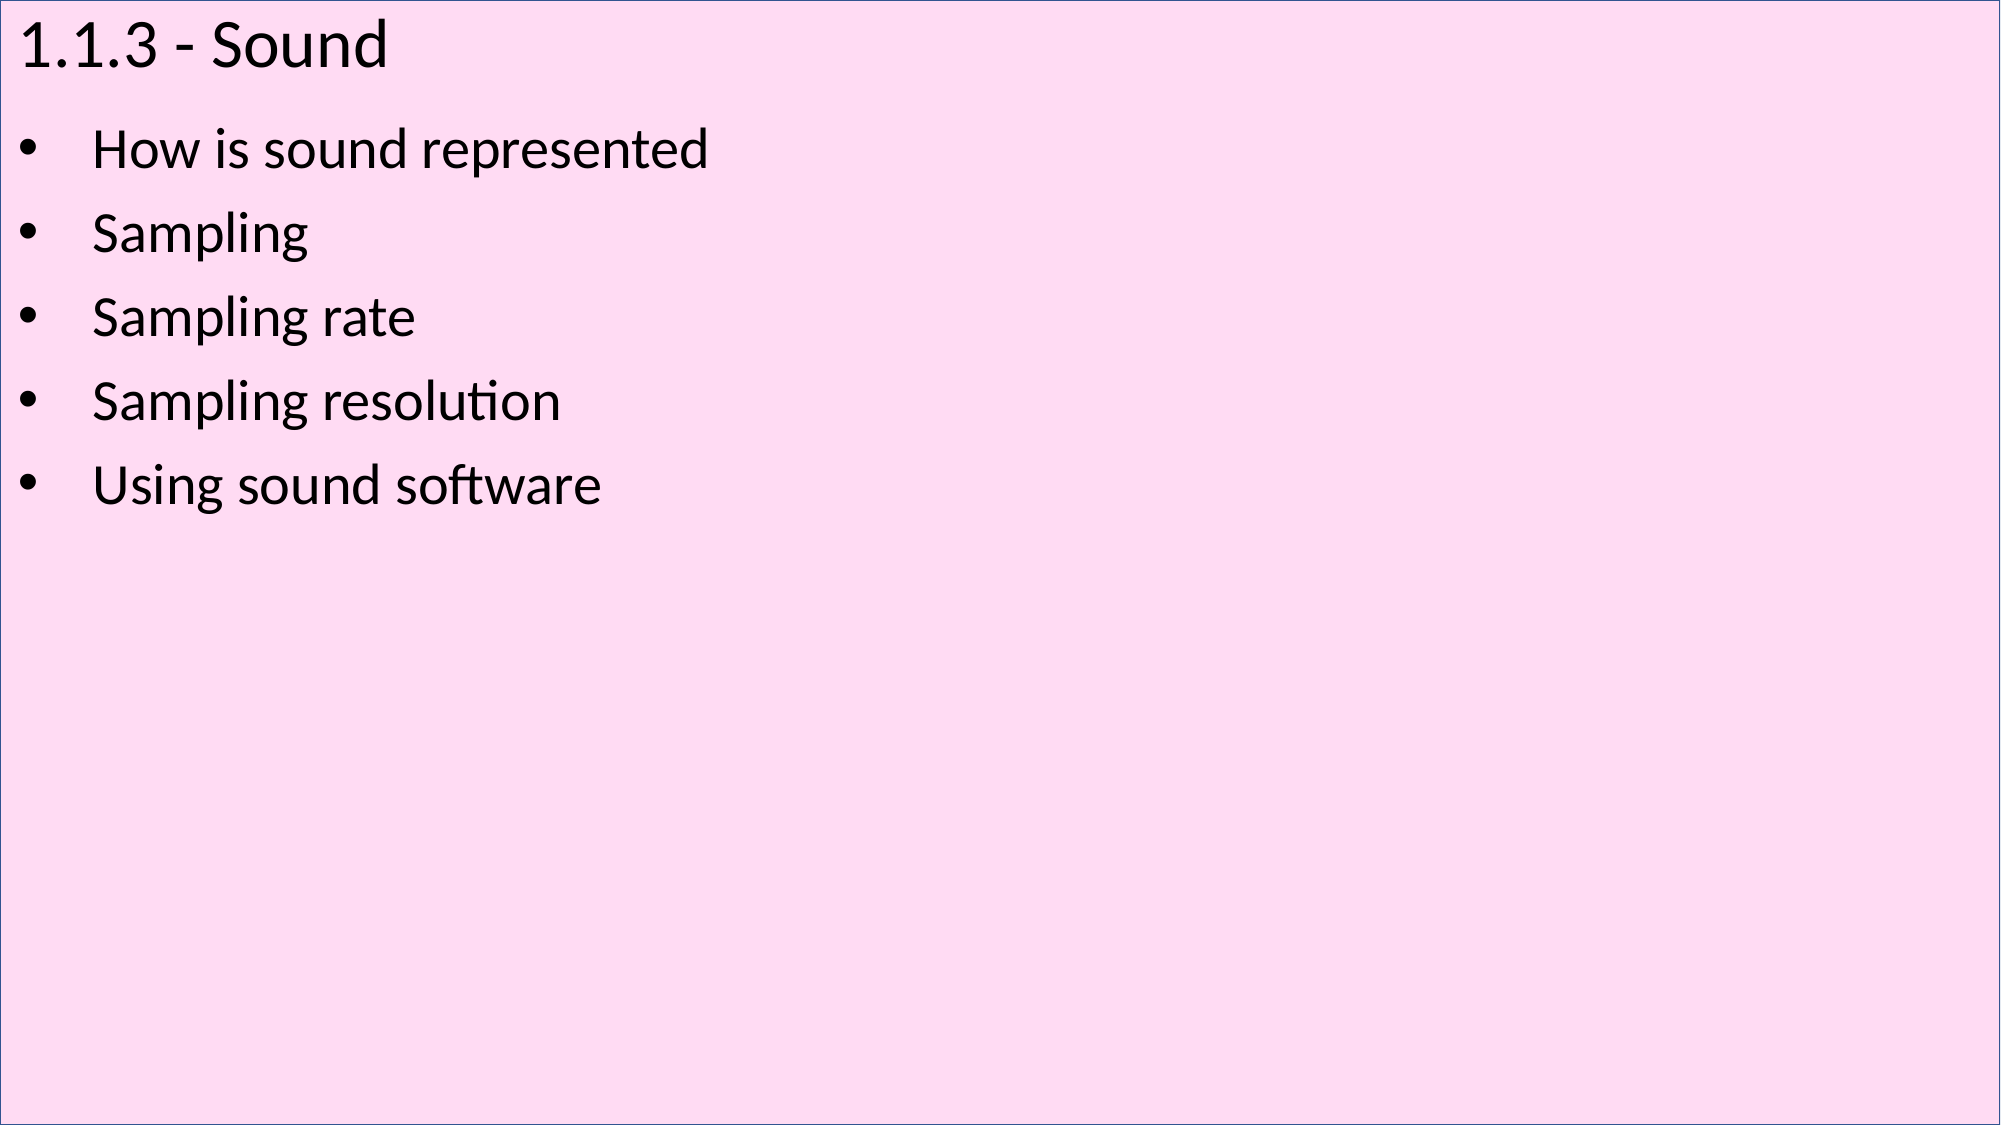

# 1.1.3 - Sound
How is sound represented
Sampling
Sampling rate
Sampling resolution
Using sound software